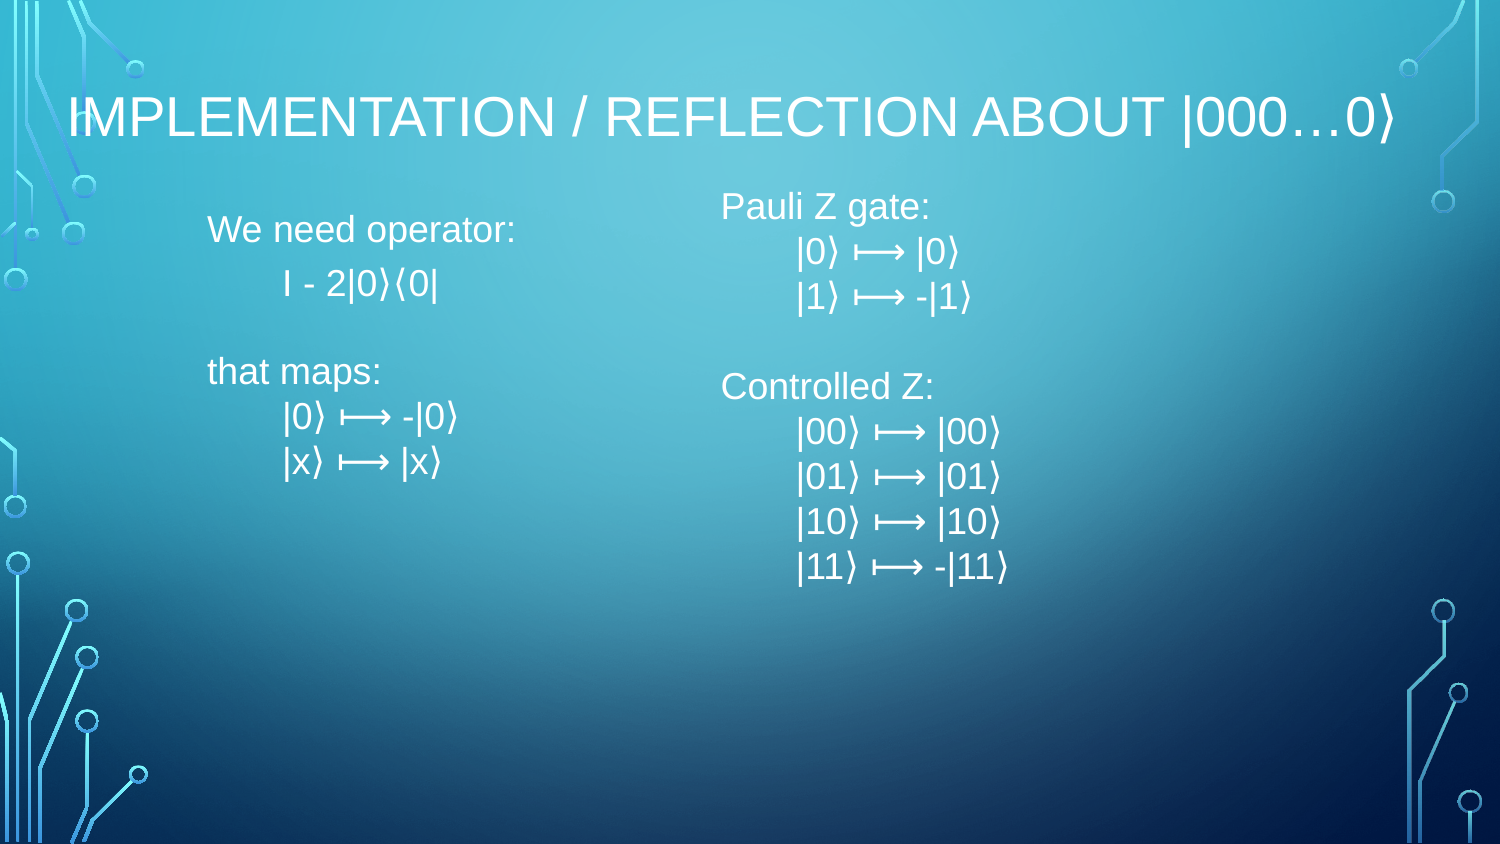

# IMPLEMENTATION / REFLECTION ABOUT |000…0⟩
Pauli Z gate:
|0⟩ ⟼ |0⟩
|1⟩ ⟼ -|1⟩

Controlled Z:
|00⟩ ⟼ |00⟩
|01⟩ ⟼ |01⟩
|10⟩ ⟼ |10⟩
|11⟩ ⟼ -|11⟩
We need operator:
I - 2|0⟩⟨0|
that maps:
|0⟩ ⟼ -|0⟩
|x⟩ ⟼ |x⟩